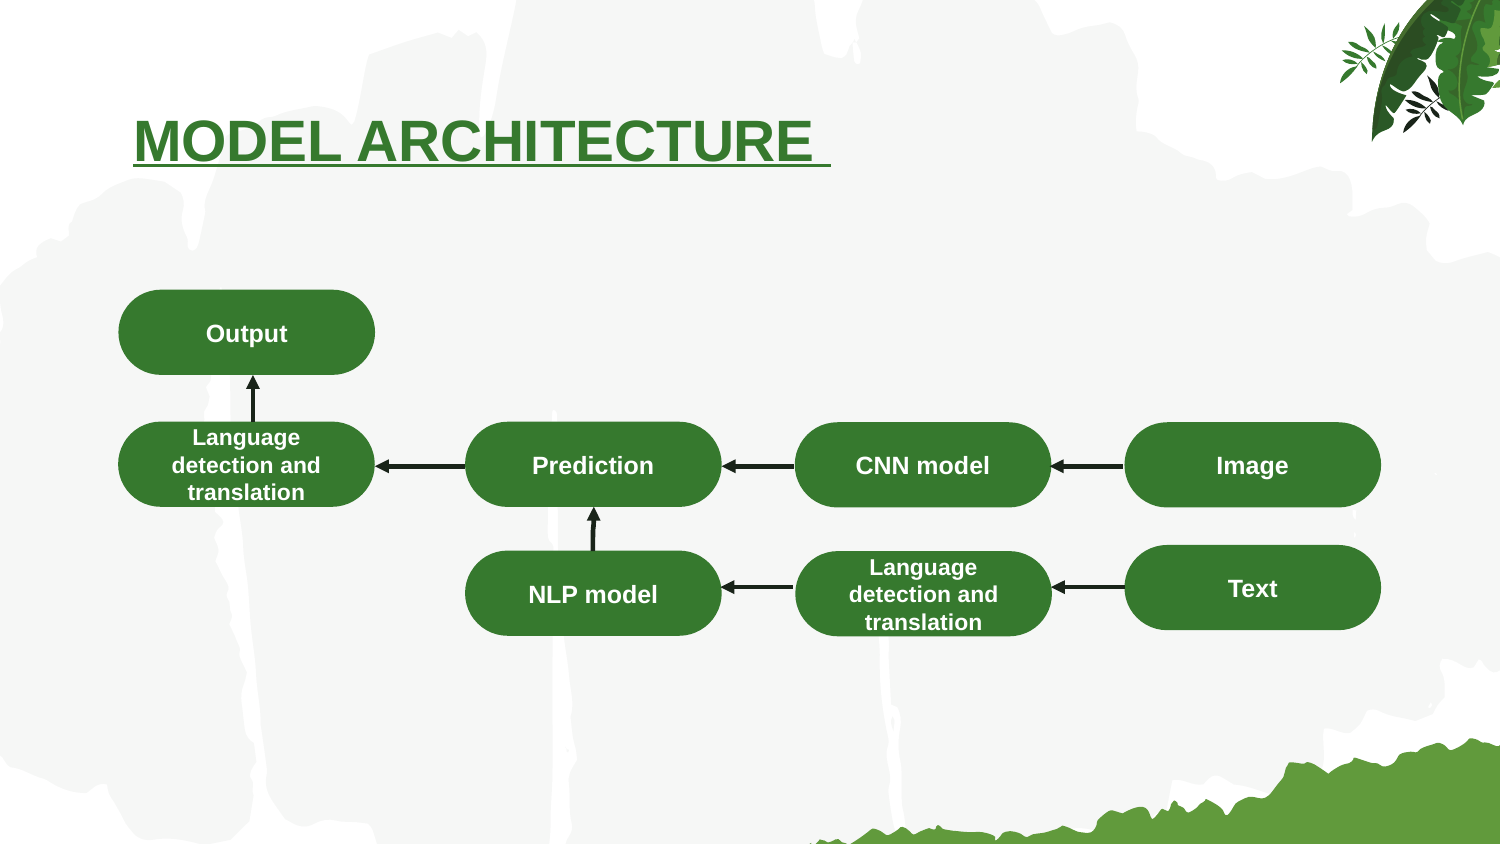

# MODEL ARCHITECTURE
Output
Language detection and translation
Prediction
CNN model
Image
Text
NLP model
Language detection and translation